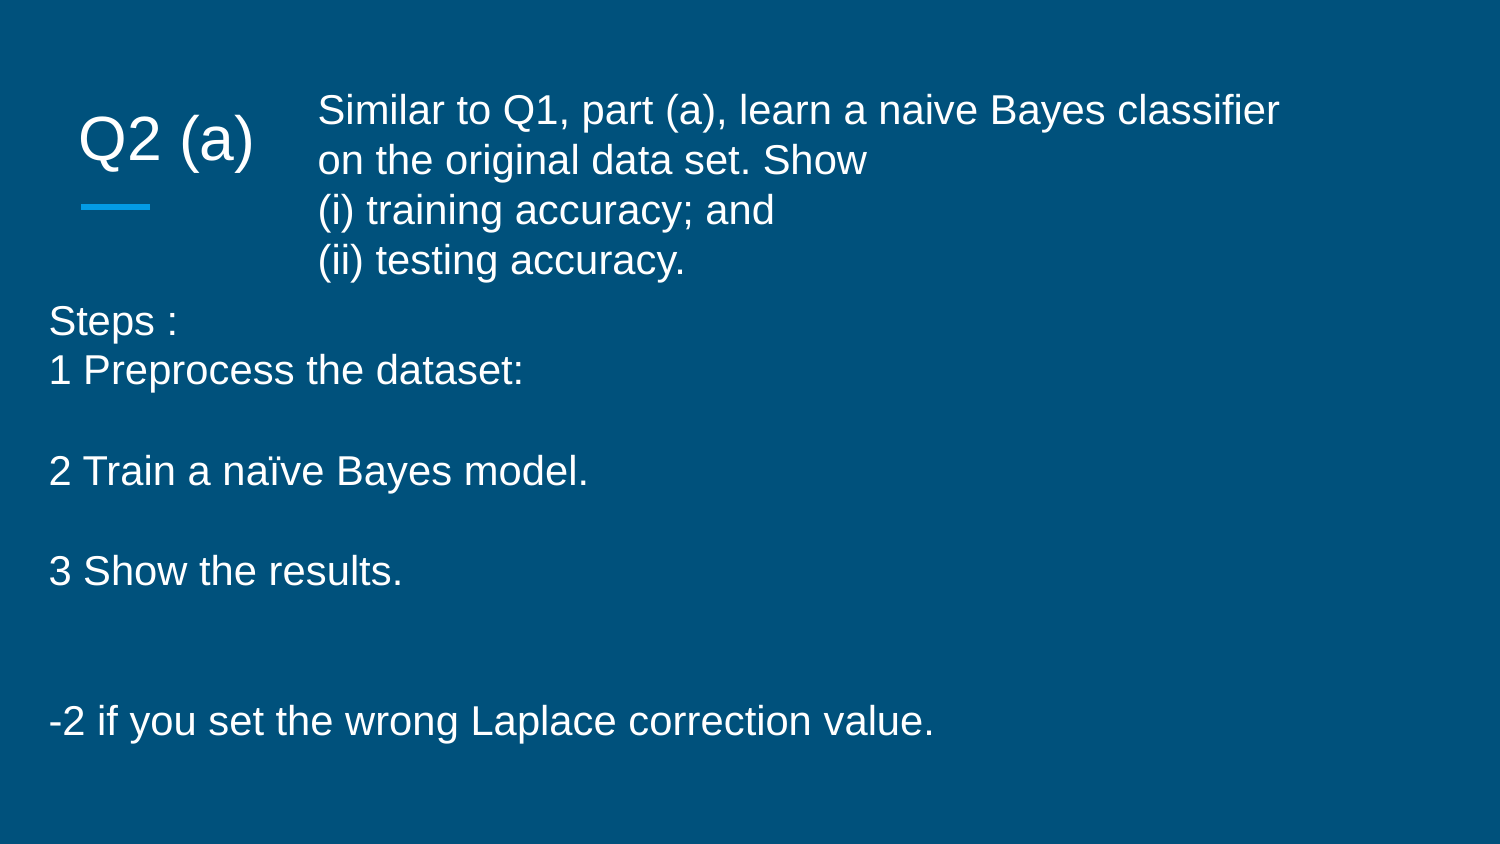

# Q2 (a)
Similar to Q1, part (a), learn a naive Bayes classifier on the original data set. Show
(i) training accuracy; and
(ii) testing accuracy.
Steps :
1 Preprocess the dataset:

2 Train a naïve Bayes model.

3 Show the results.

-2 if you set the wrong Laplace correction value.